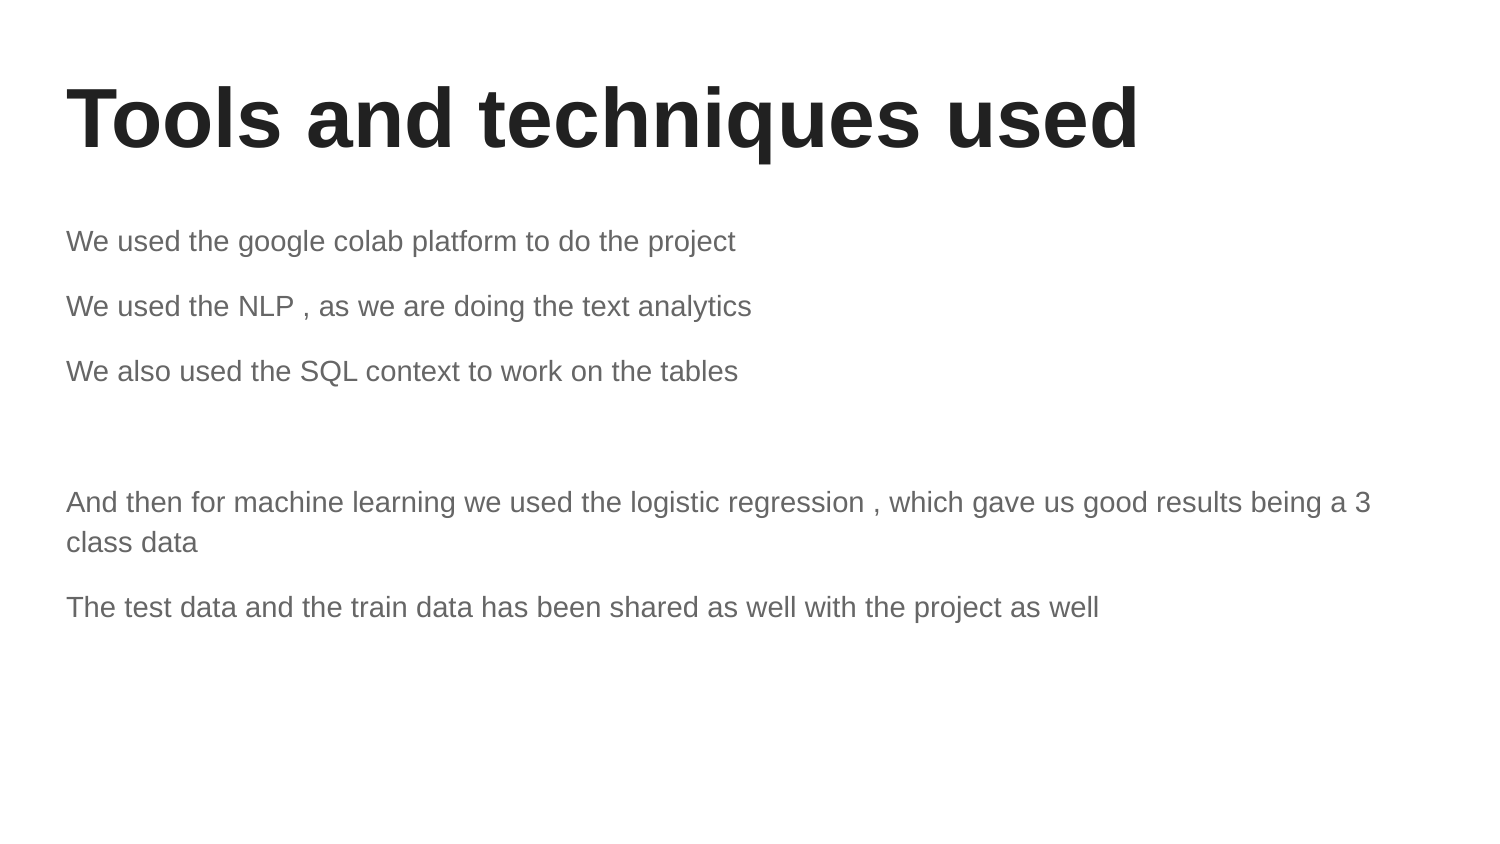

# Tools and techniques used
We used the google colab platform to do the project
We used the NLP , as we are doing the text analytics
We also used the SQL context to work on the tables

And then for machine learning we used the logistic regression , which gave us good results being a 3 class data
The test data and the train data has been shared as well with the project as well